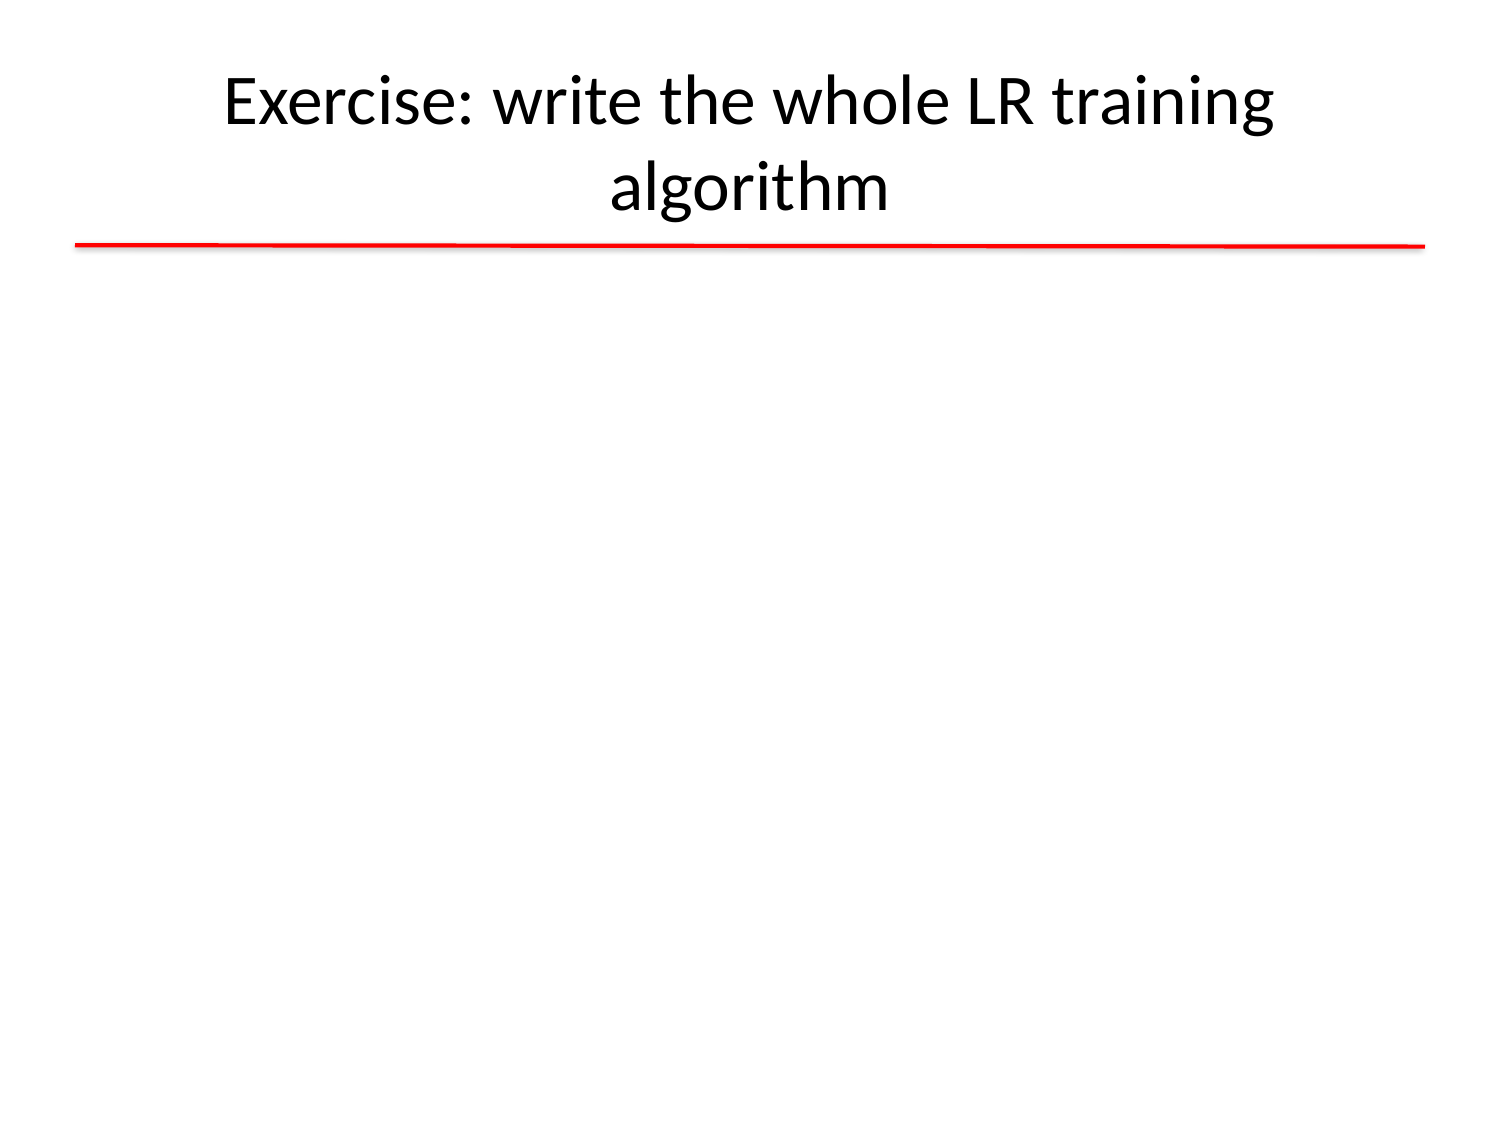

# Exercise: write the whole LR training algorithm